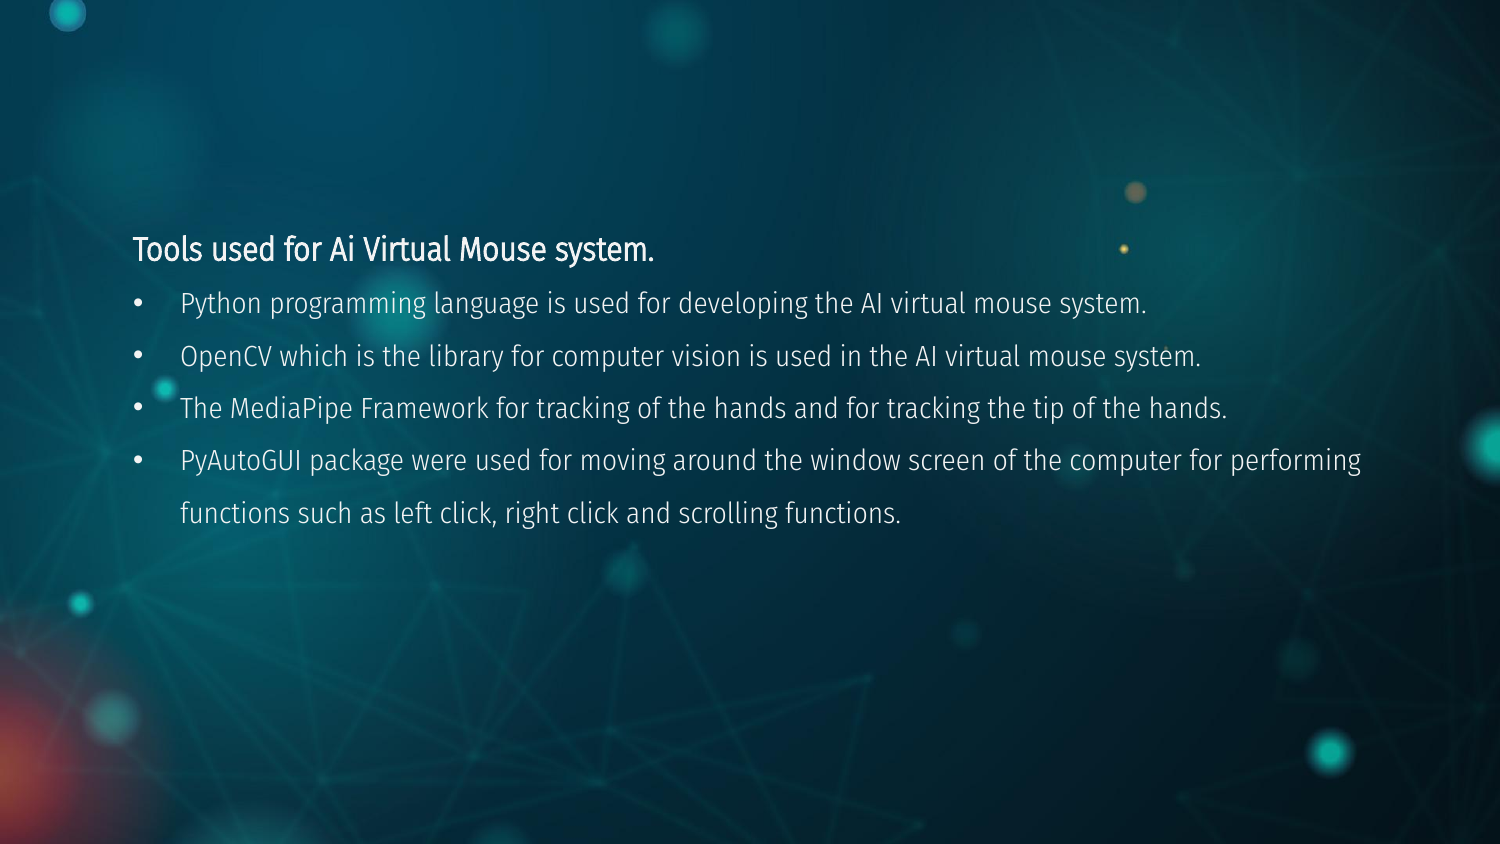

Tools used for Ai Virtual Mouse system.
Python programming language is used for developing the AI virtual mouse system.
OpenCV which is the library for computer vision is used in the AI virtual mouse system.
The MediaPipe Framework for tracking of the hands and for tracking the tip of the hands.
PyAutoGUI package were used for moving around the window screen of the computer for performing functions such as left click, right click and scrolling functions.